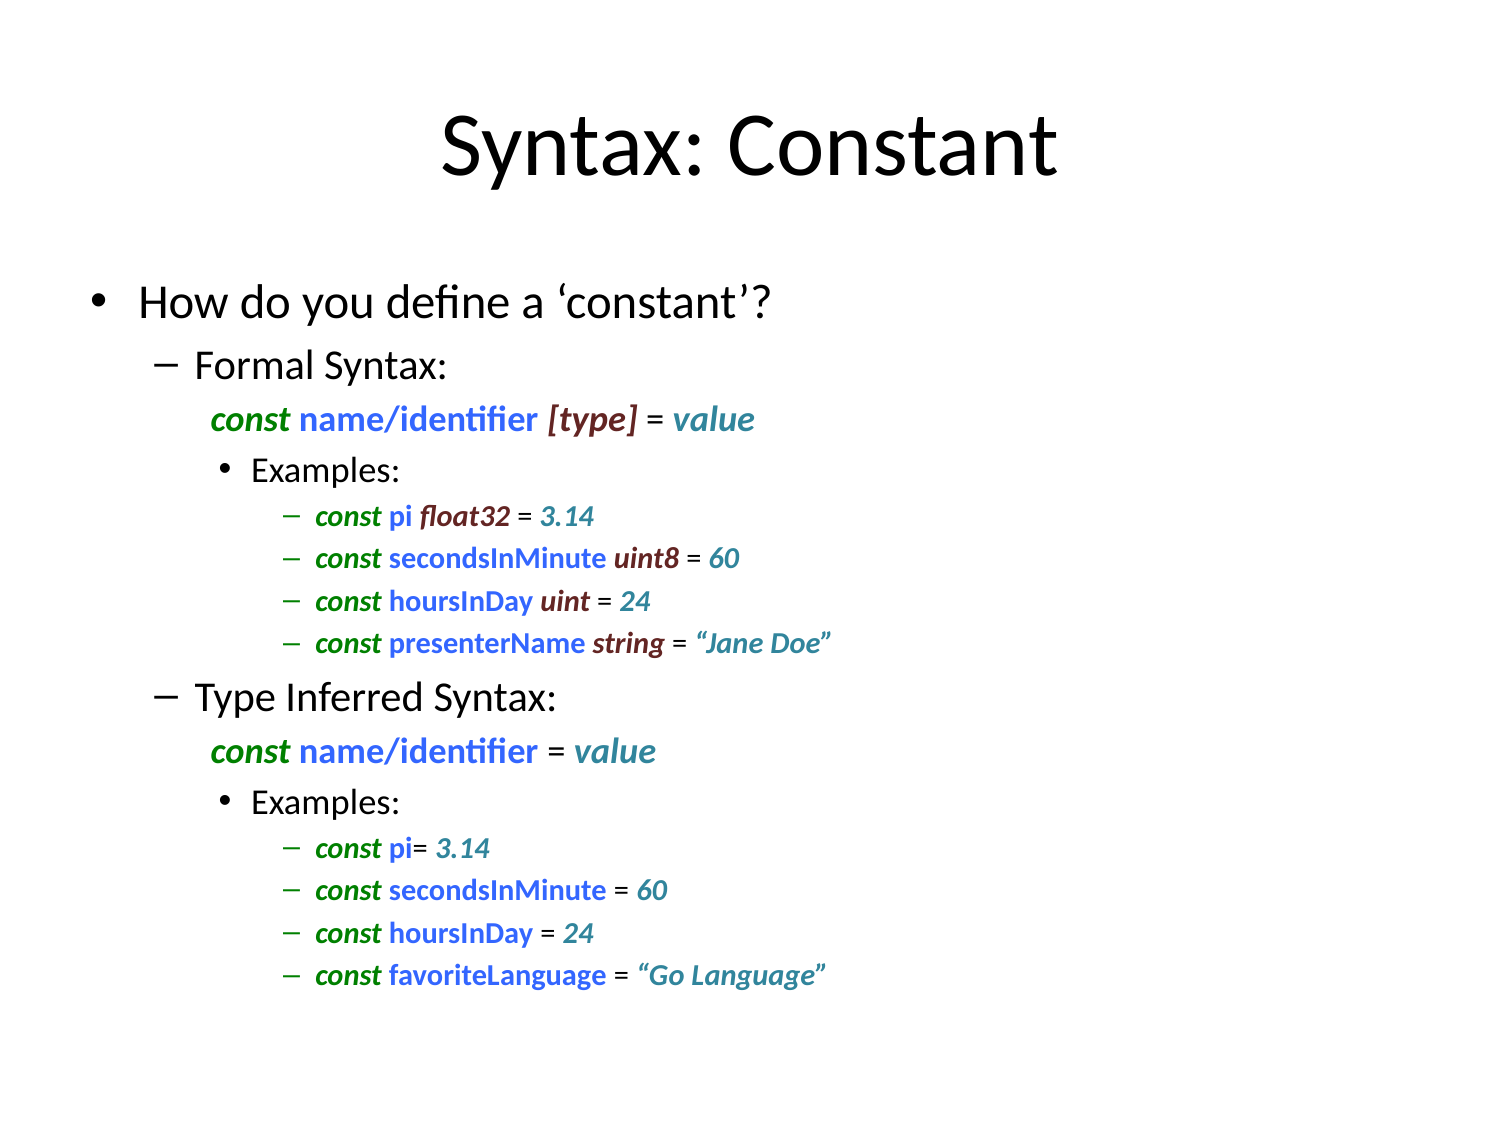

# Syntax: Constant
How do you define a ‘constant’?
Formal Syntax:
const name/identifier [type] = value
Examples:
const pi float32 = 3.14
const secondsInMinute uint8 = 60
const hoursInDay uint = 24
const presenterName string = “Jane Doe”
Type Inferred Syntax:
const name/identifier = value
Examples:
const pi= 3.14
const secondsInMinute = 60
const hoursInDay = 24
const favoriteLanguage = “Go Language”